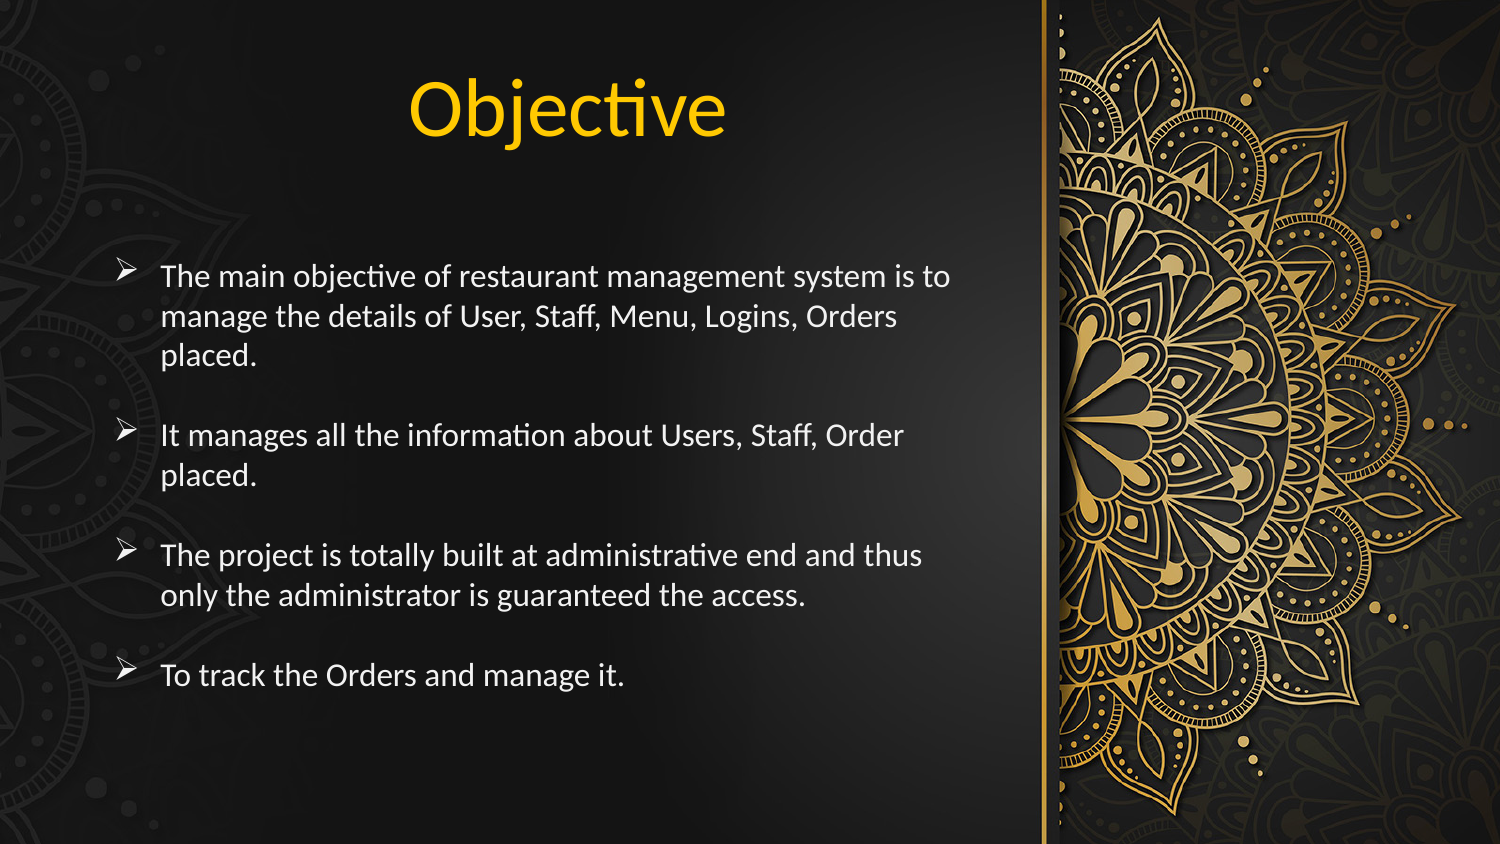

Objective
The main objective of restaurant management system is to manage the details of User, Staff, Menu, Logins, Orders placed.

It manages all the information about Users, Staff, Order placed.

The project is totally built at administrative end and thus only the administrator is guaranteed the access.

To track the Orders and manage it.